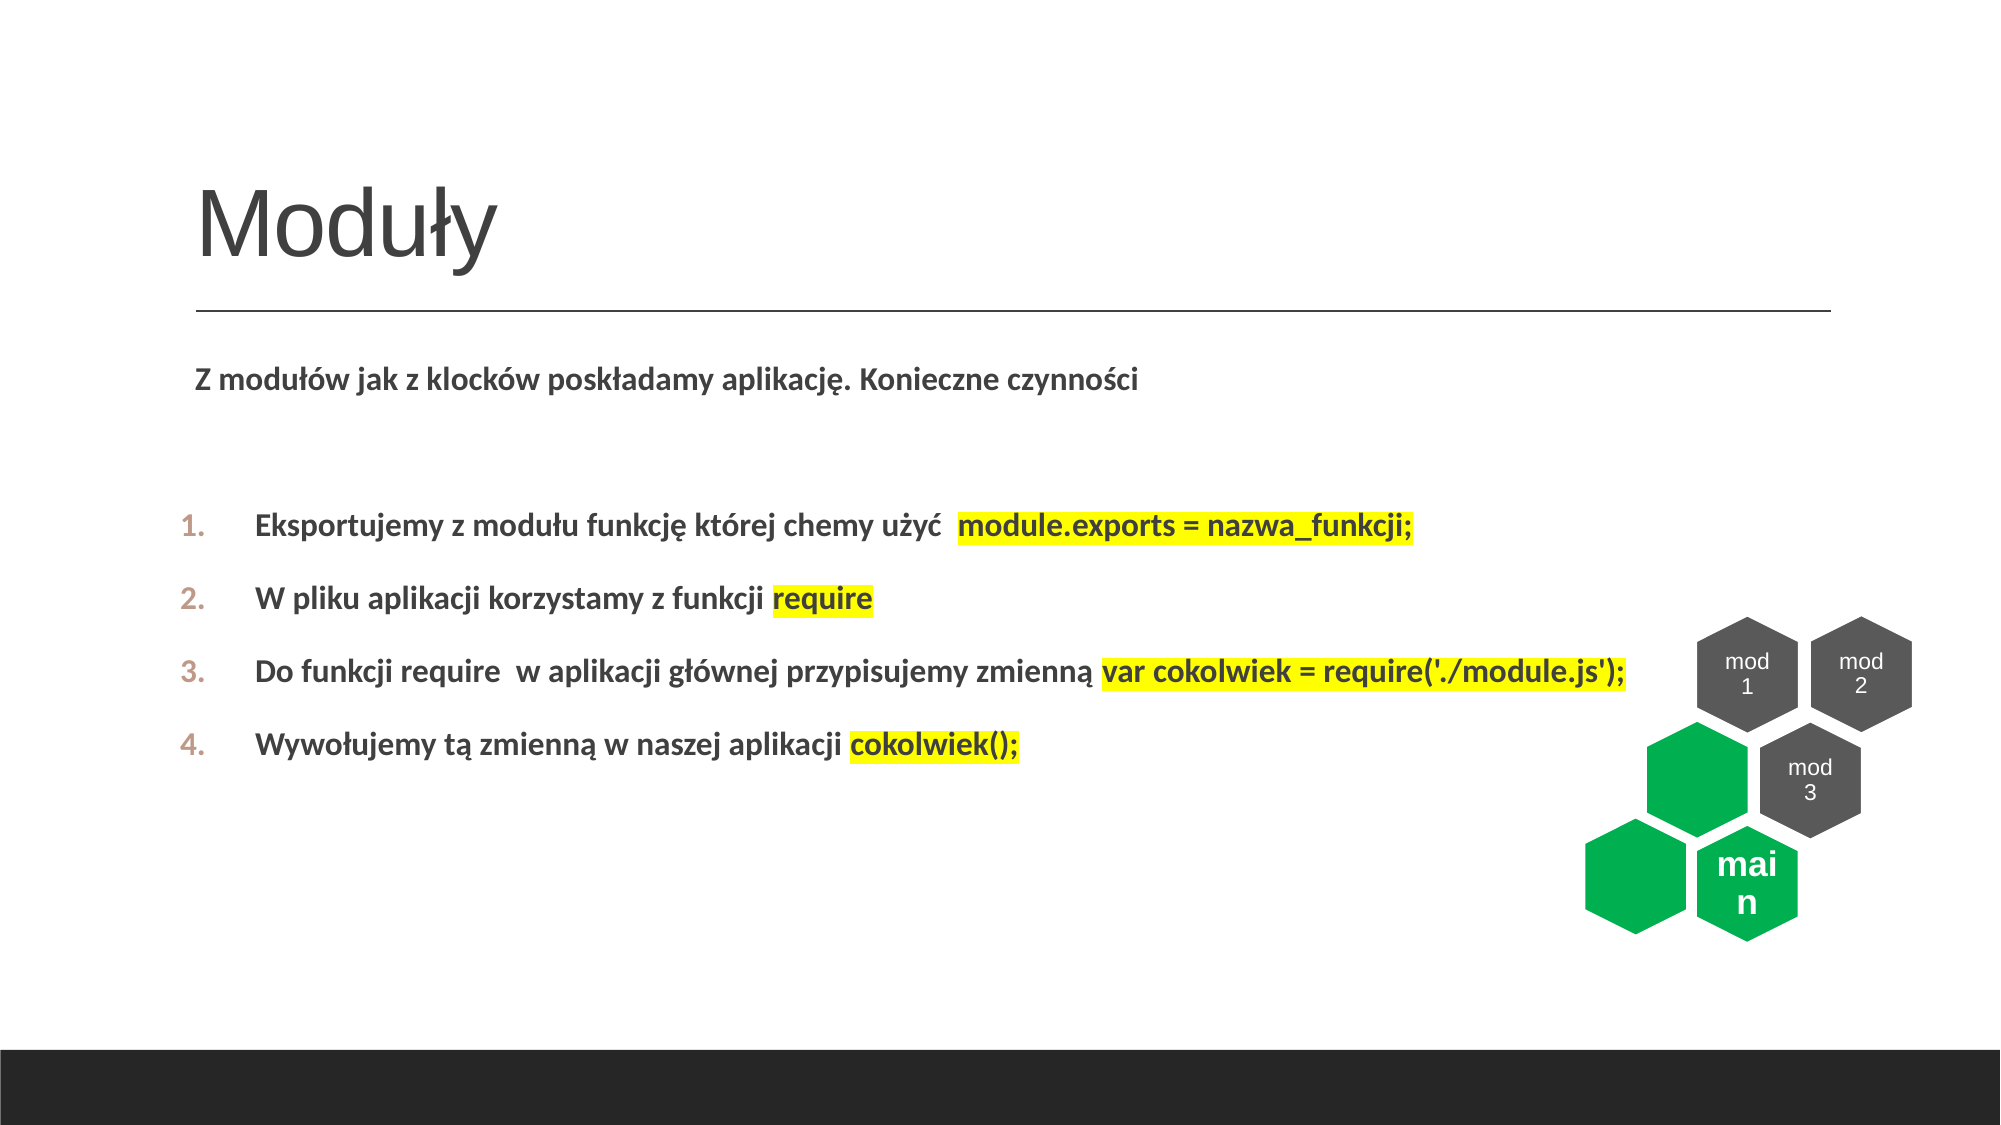

# Moduły
Z modułów jak z klocków poskładamy aplikację. Konieczne czynności

Eksportujemy z modułu funkcję której chemy użyć  module.exports = nazwa_funkcji;
W pliku aplikacji korzystamy z funkcji require
Do funkcji require  w aplikacji głównej przypisujemy zmienną var cokolwiek = require('./module.js');
Wywołujemy tą zmienną w naszej aplikacji cokolwiek();
mod1

main
mod2

mod3